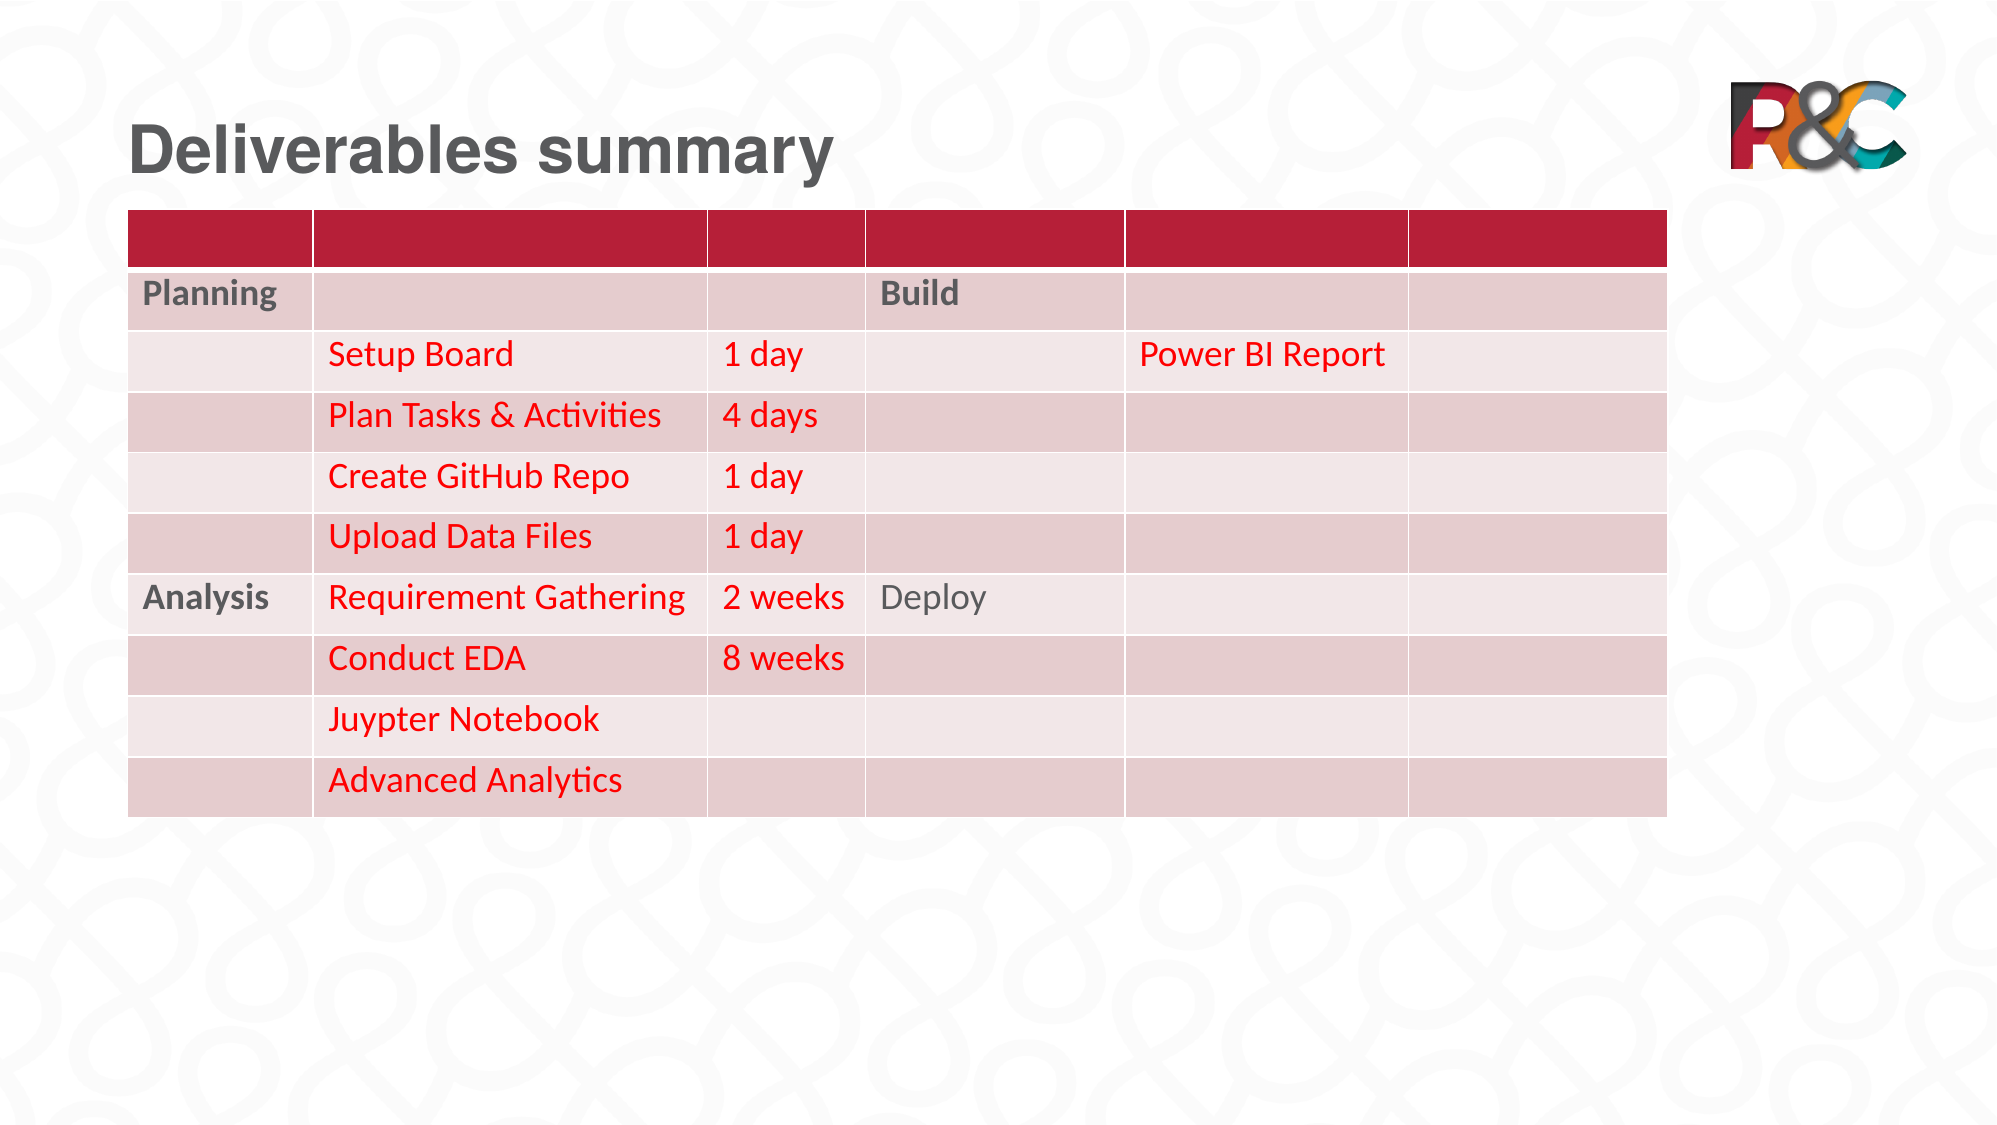

# Deliverables summary
|  |  |  |  |  |  |
| --- | --- | --- | --- | --- | --- |
| Planning |  |  | Build |  |  |
|  | Setup Board | 1 day |  | Power BI Report |  |
|  | Plan Tasks & Activities | 4 days |  |  |  |
|  | Create GitHub Repo | 1 day |  |  |  |
|  | Upload Data Files | 1 day |  |  |  |
| Analysis | Requirement Gathering | 2 weeks | Deploy |  |  |
|  | Conduct EDA | 8 weeks |  |  |  |
|  | Juypter Notebook |  |  |  |  |
|  | Advanced Analytics |  |  |  |  |